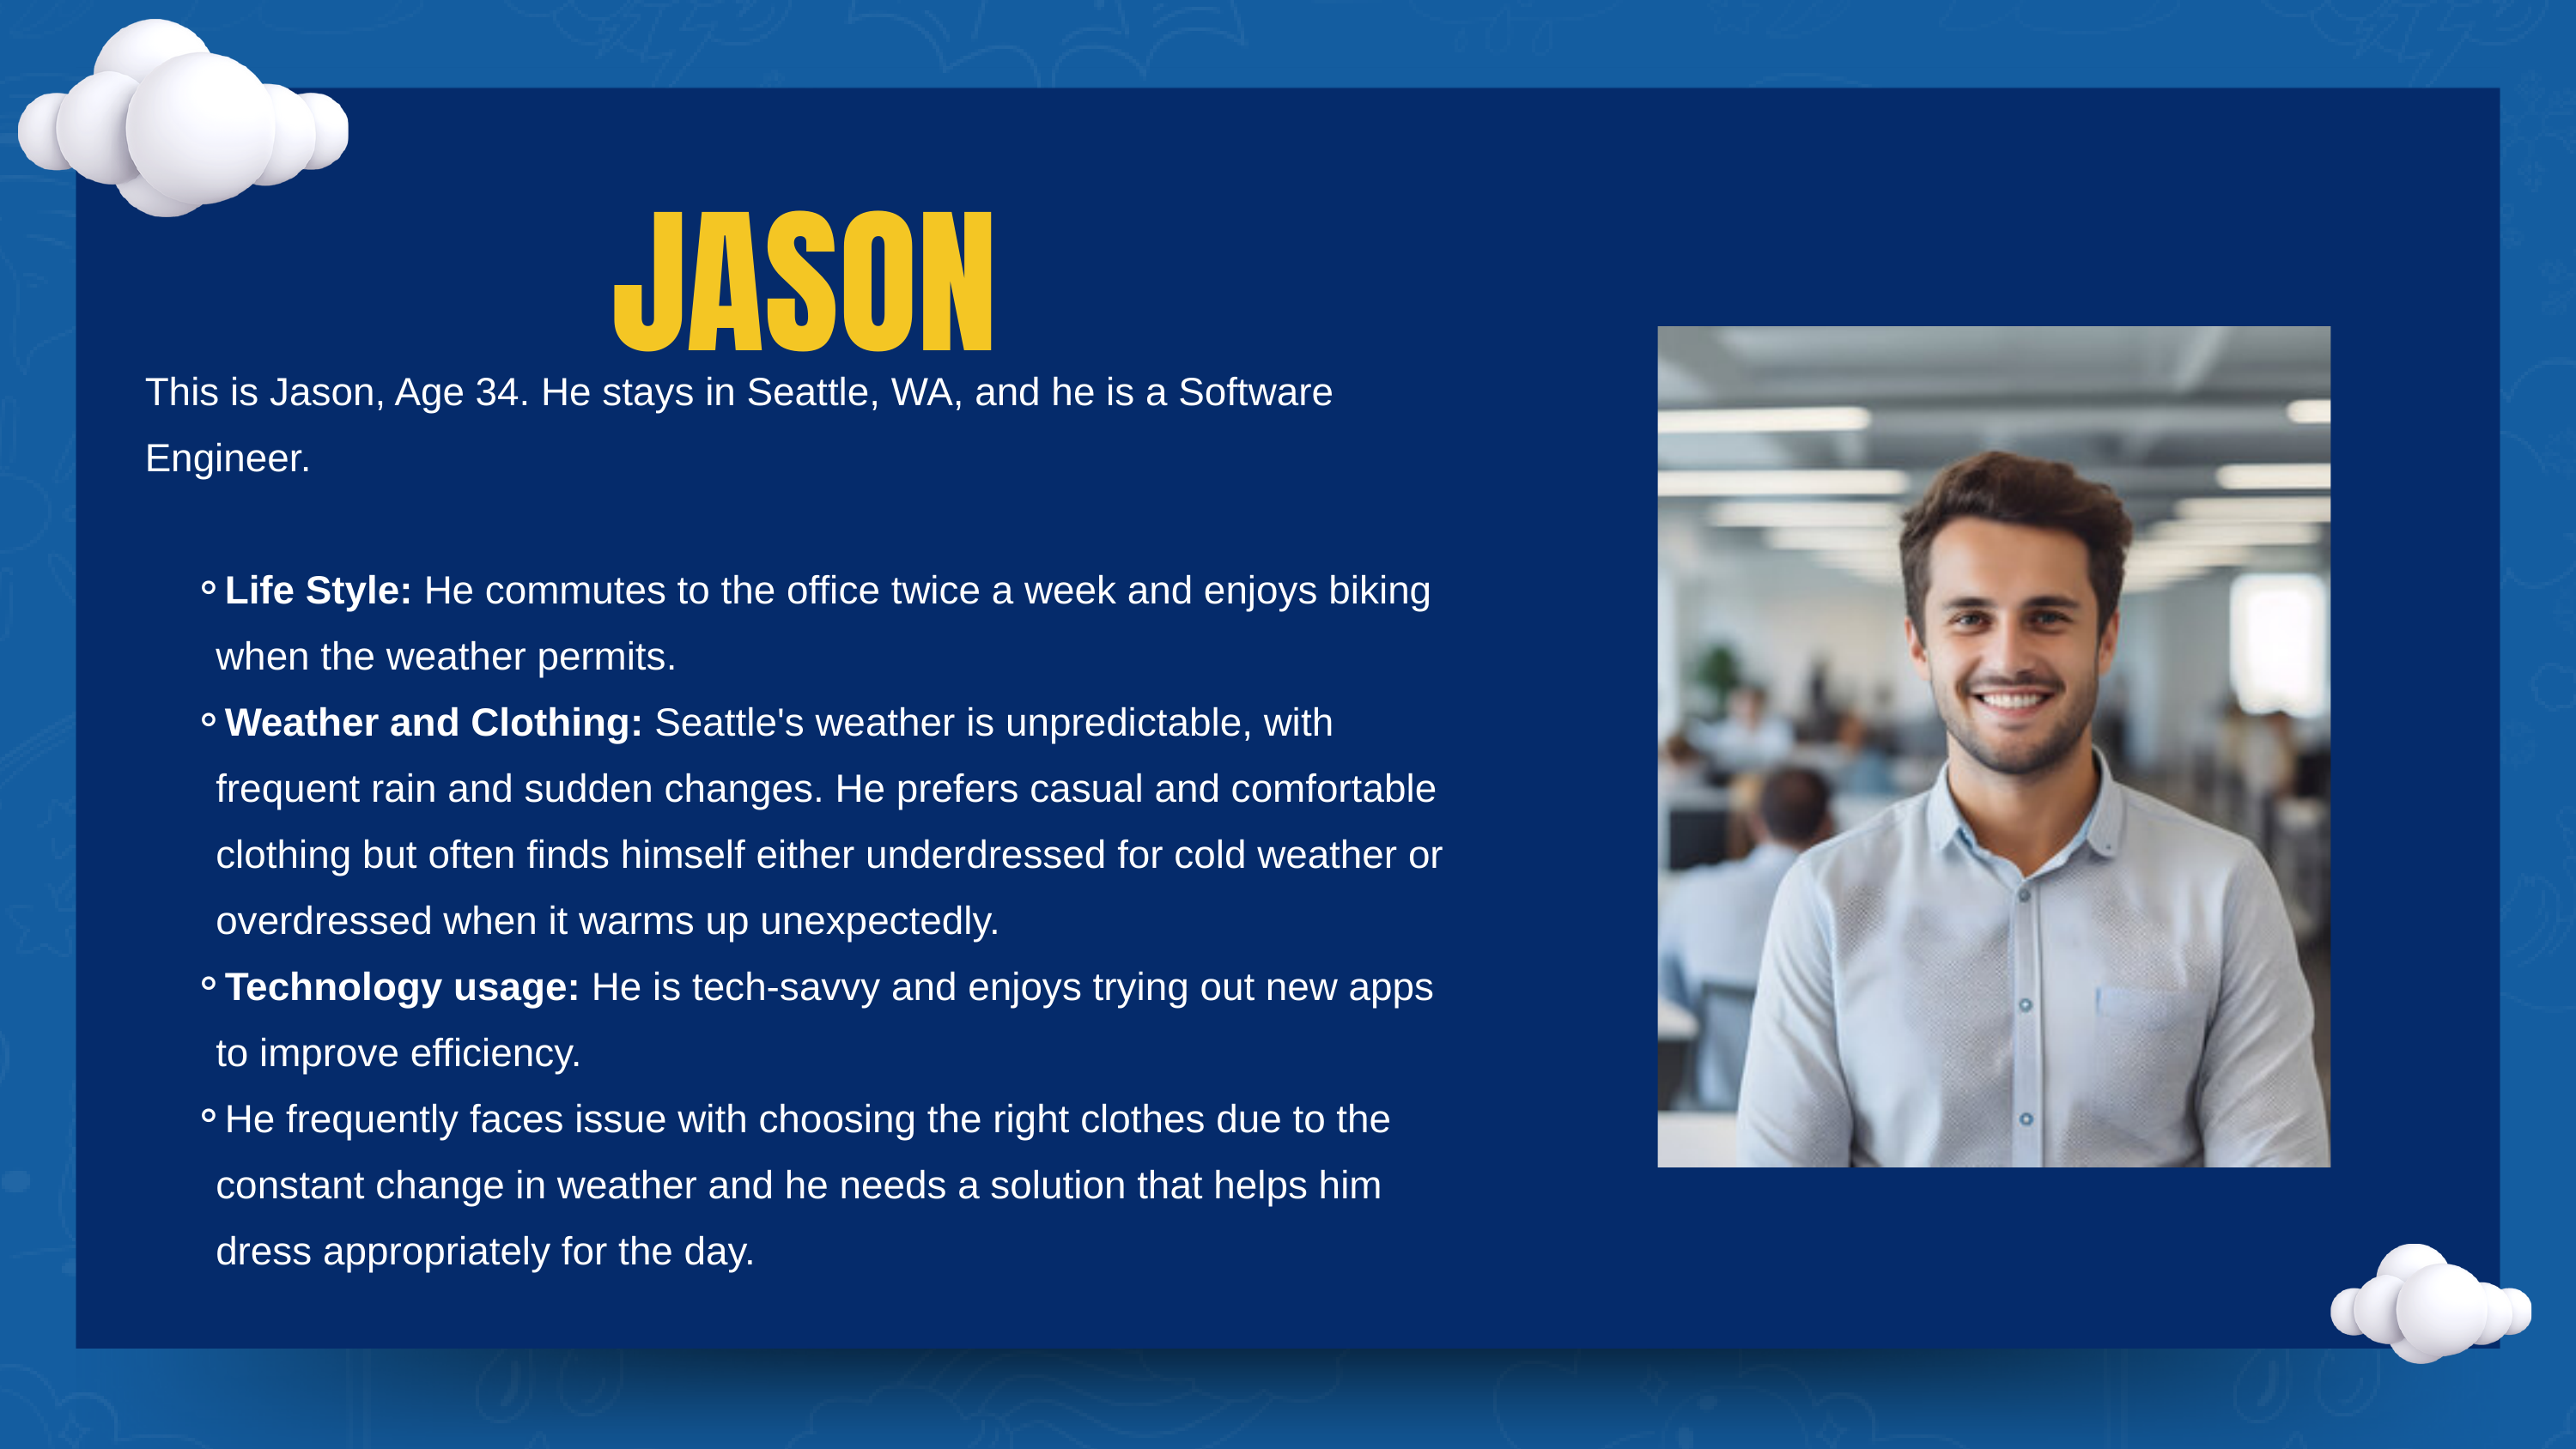

JASON

This is Jason, Age 34. He stays in Seattle, WA, and he is a Software Engineer.

Life Style: He commutes to the office twice a week and enjoys biking when the weather permits.
Weather and Clothing: Seattle's weather is unpredictable, with frequent rain and sudden changes. He prefers casual and comfortable clothing but often finds himself either underdressed for cold weather or overdressed when it warms up unexpectedly.
Technology usage: He is tech-savvy and enjoys trying out new apps to improve efficiency.
He frequently faces issue with choosing the right clothes due to the constant change in weather and he needs a solution that helps him dress appropriately for the day.